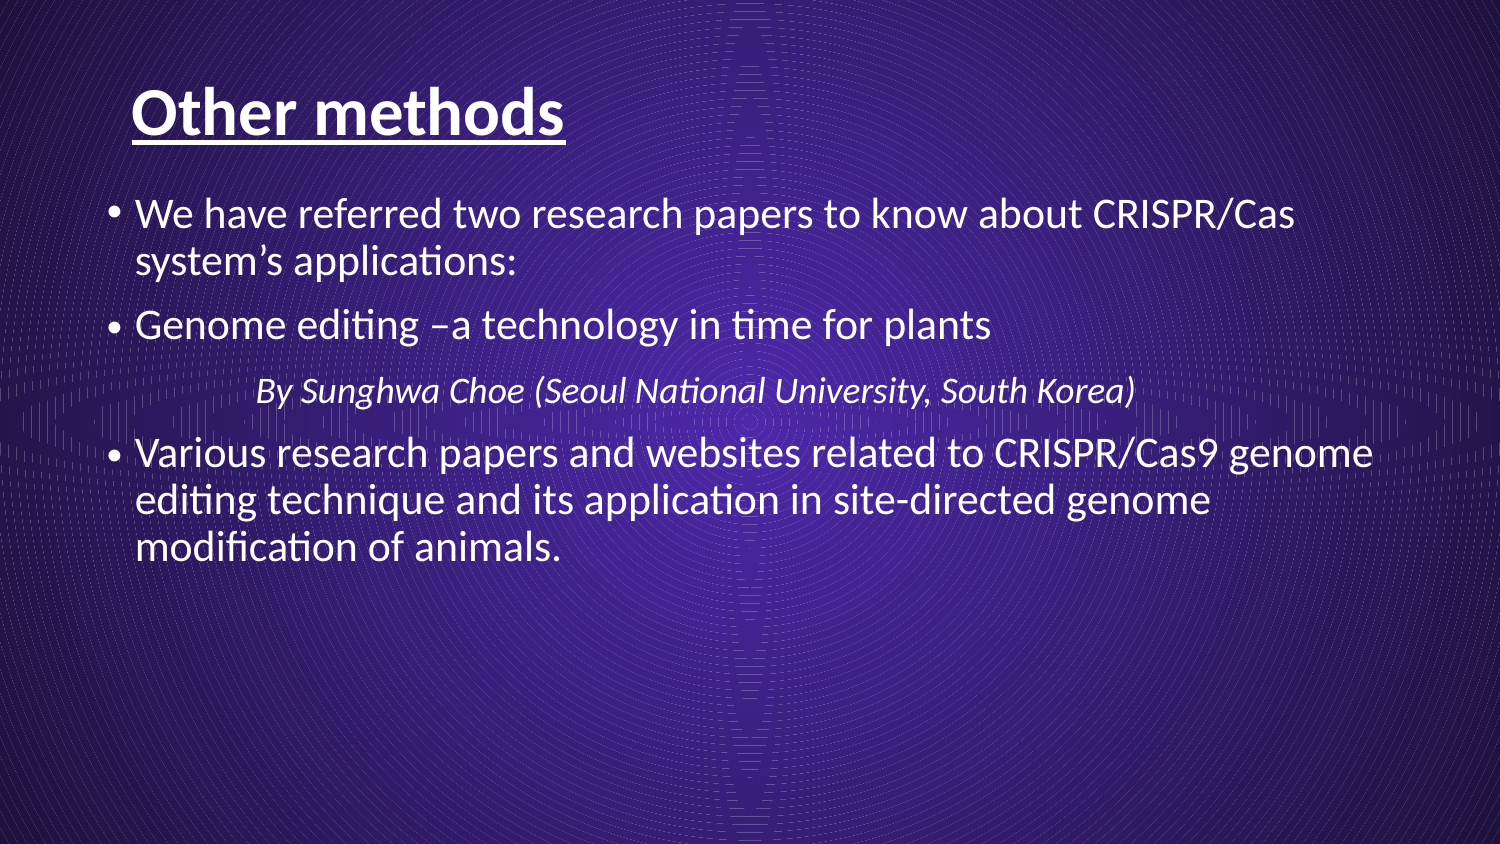

# Other methods
We have referred two research papers to know about CRISPR/Cas system’s applications:
Genome editing –a technology in time for plants
	By Sunghwa Choe (Seoul National University, South Korea)
Various research papers and websites related to CRISPR/Cas9 genome editing technique and its application in site-directed genome modification of animals.